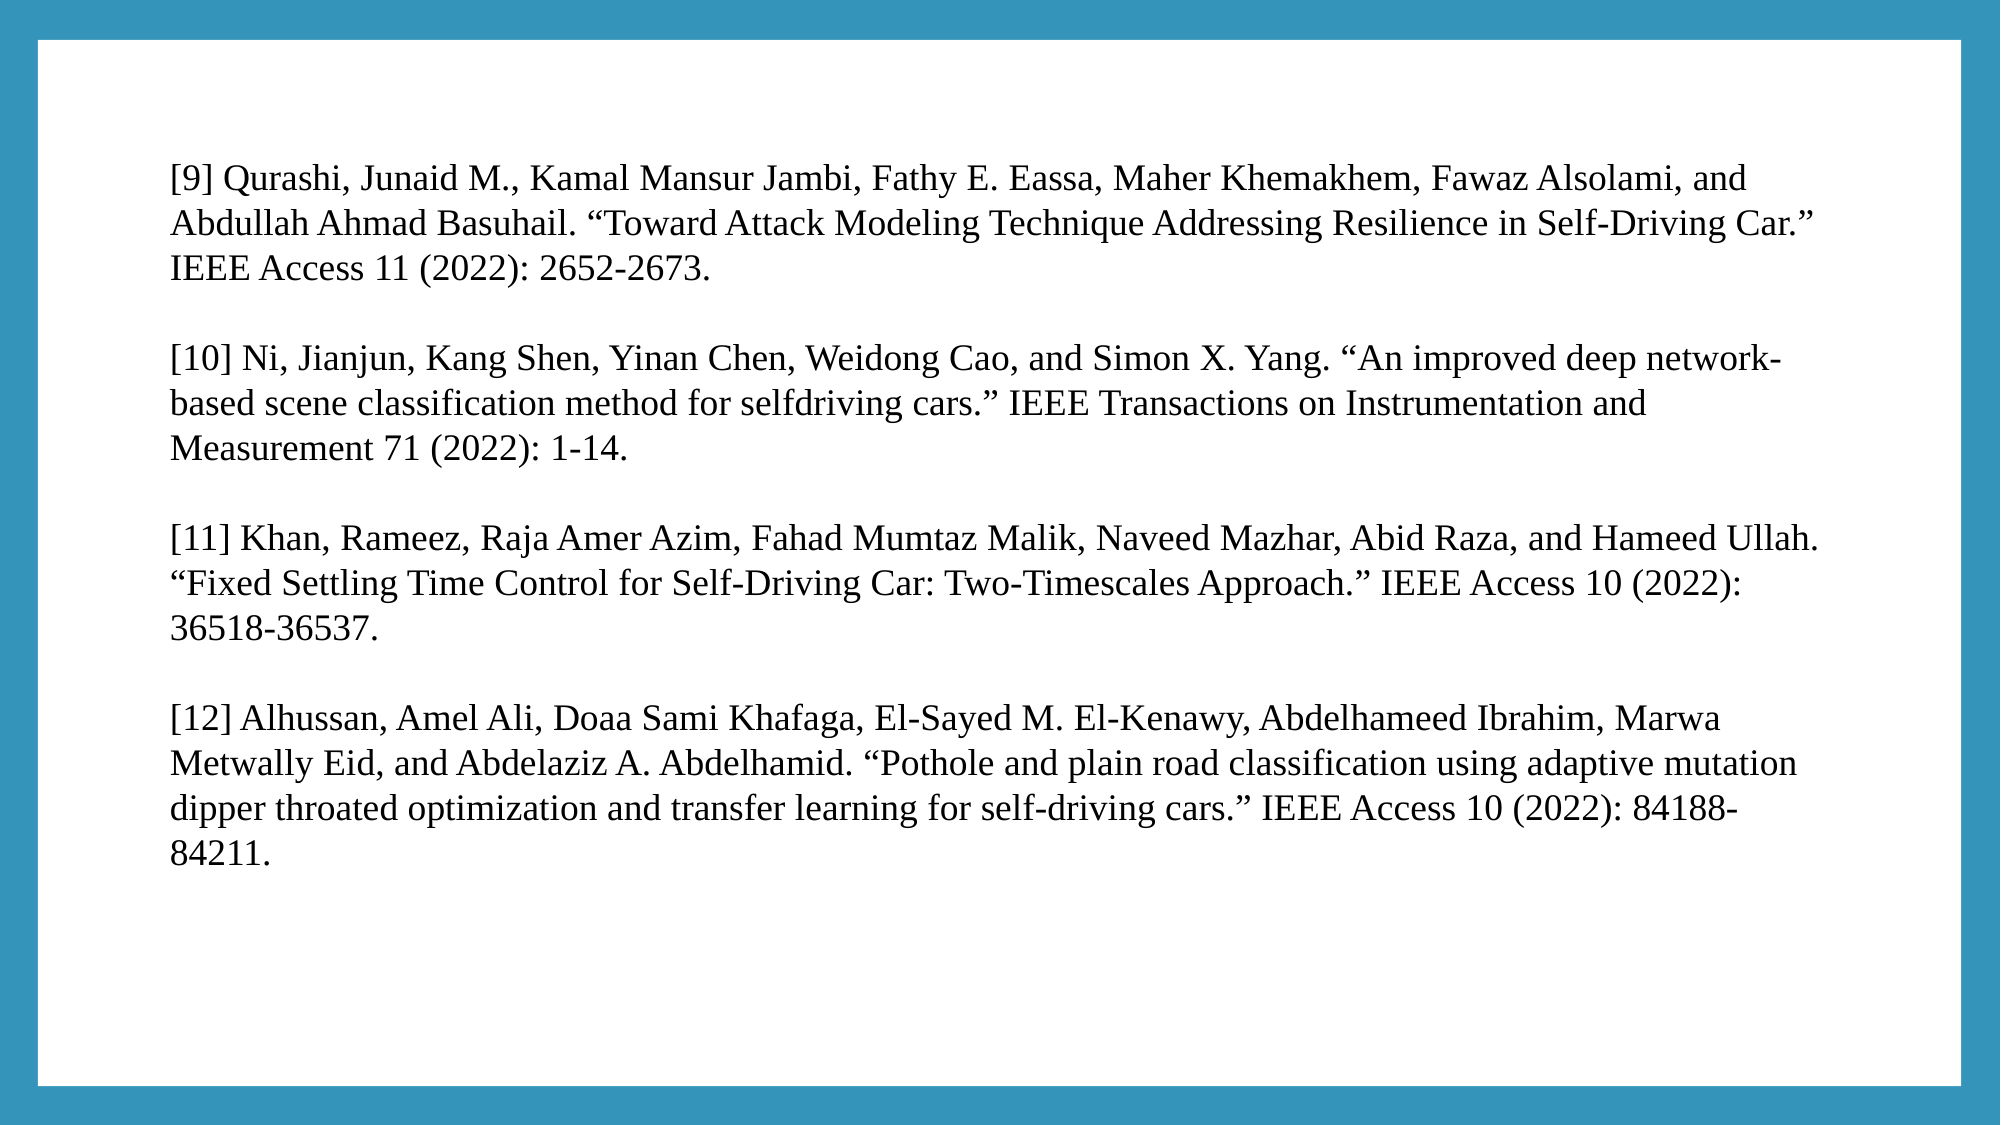

[9] Qurashi, Junaid M., Kamal Mansur Jambi, Fathy E. Eassa, Maher Khemakhem, Fawaz Alsolami, and Abdullah Ahmad Basuhail. “Toward Attack Modeling Technique Addressing Resilience in Self-Driving Car.” IEEE Access 11 (2022): 2652-2673.

[10] Ni, Jianjun, Kang Shen, Yinan Chen, Weidong Cao, and Simon X. Yang. “An improved deep network-based scene classification method for selfdriving cars.” IEEE Transactions on Instrumentation and Measurement 71 (2022): 1-14.

[11] Khan, Rameez, Raja Amer Azim, Fahad Mumtaz Malik, Naveed Mazhar, Abid Raza, and Hameed Ullah. “Fixed Settling Time Control for Self-Driving Car: Two-Timescales Approach.” IEEE Access 10 (2022): 36518-36537.

[12] Alhussan, Amel Ali, Doaa Sami Khafaga, El-Sayed M. El-Kenawy, Abdelhameed Ibrahim, Marwa Metwally Eid, and Abdelaziz A. Abdelhamid. “Pothole and plain road classification using adaptive mutation dipper throated optimization and transfer learning for self-driving cars.” IEEE Access 10 (2022): 84188-84211.